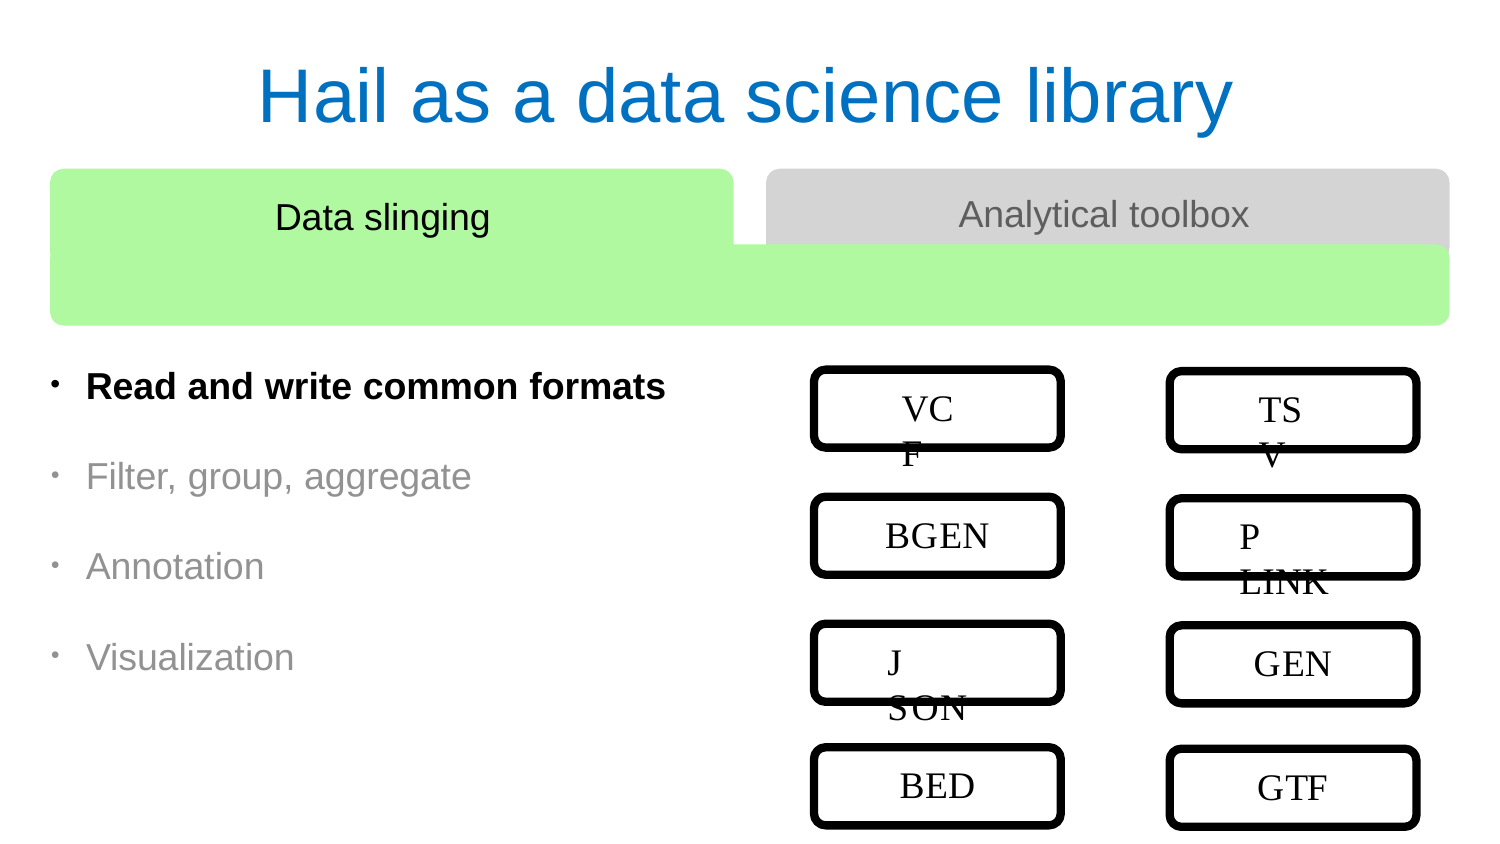

# Hail as a data science library

Analytical toolbox
Data slinging

Read and write common formats

VCF
TS V
Filter, group, aggregate

BGEN
P LINK
Annotation

Visualization
J SON
GEN

BED
GTF